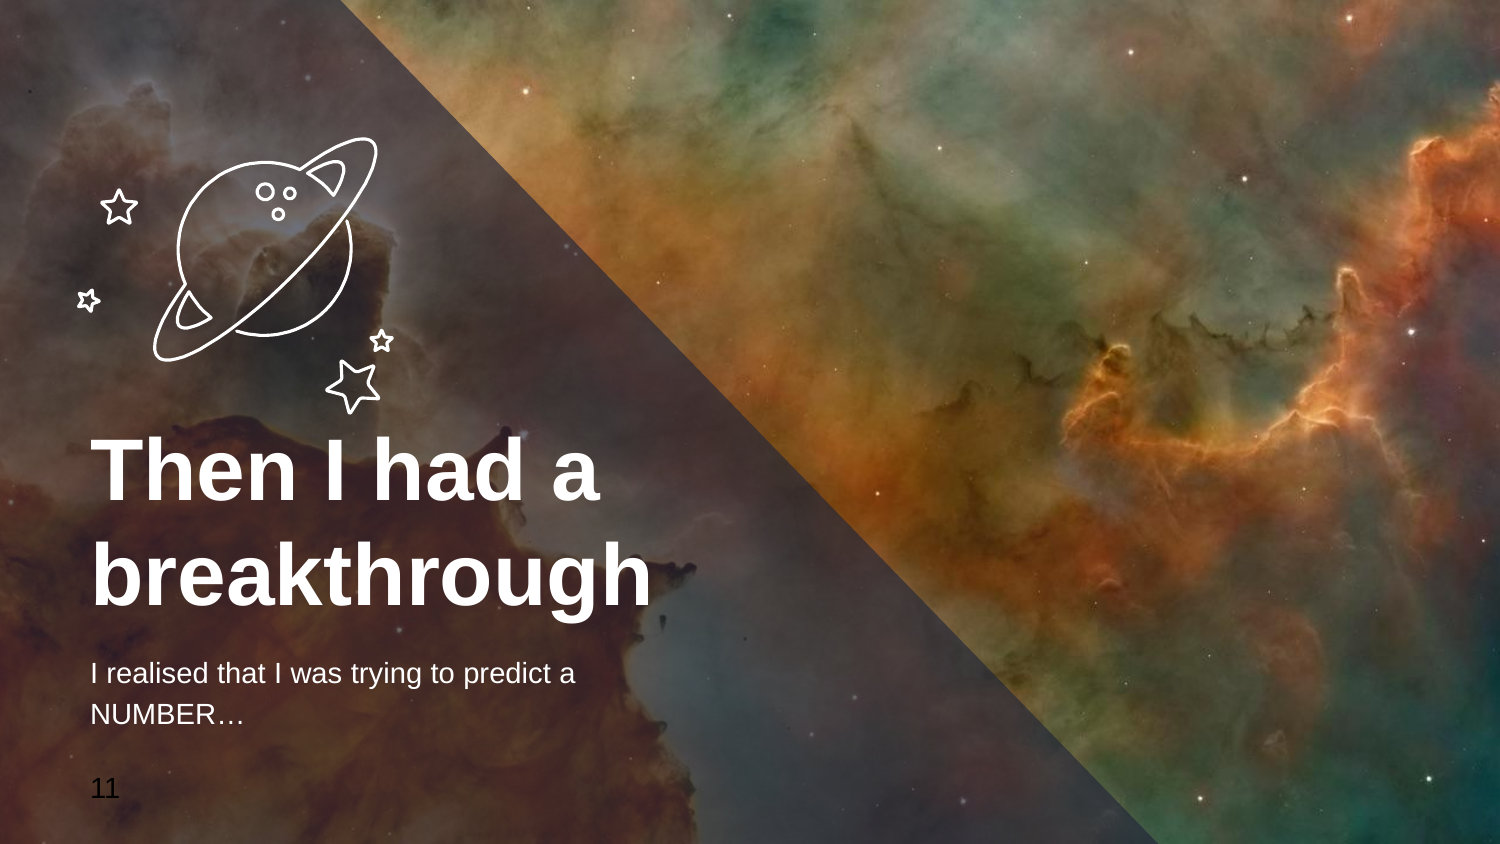

Then I had a breakthrough
I realised that I was trying to predict a NUMBER…
11